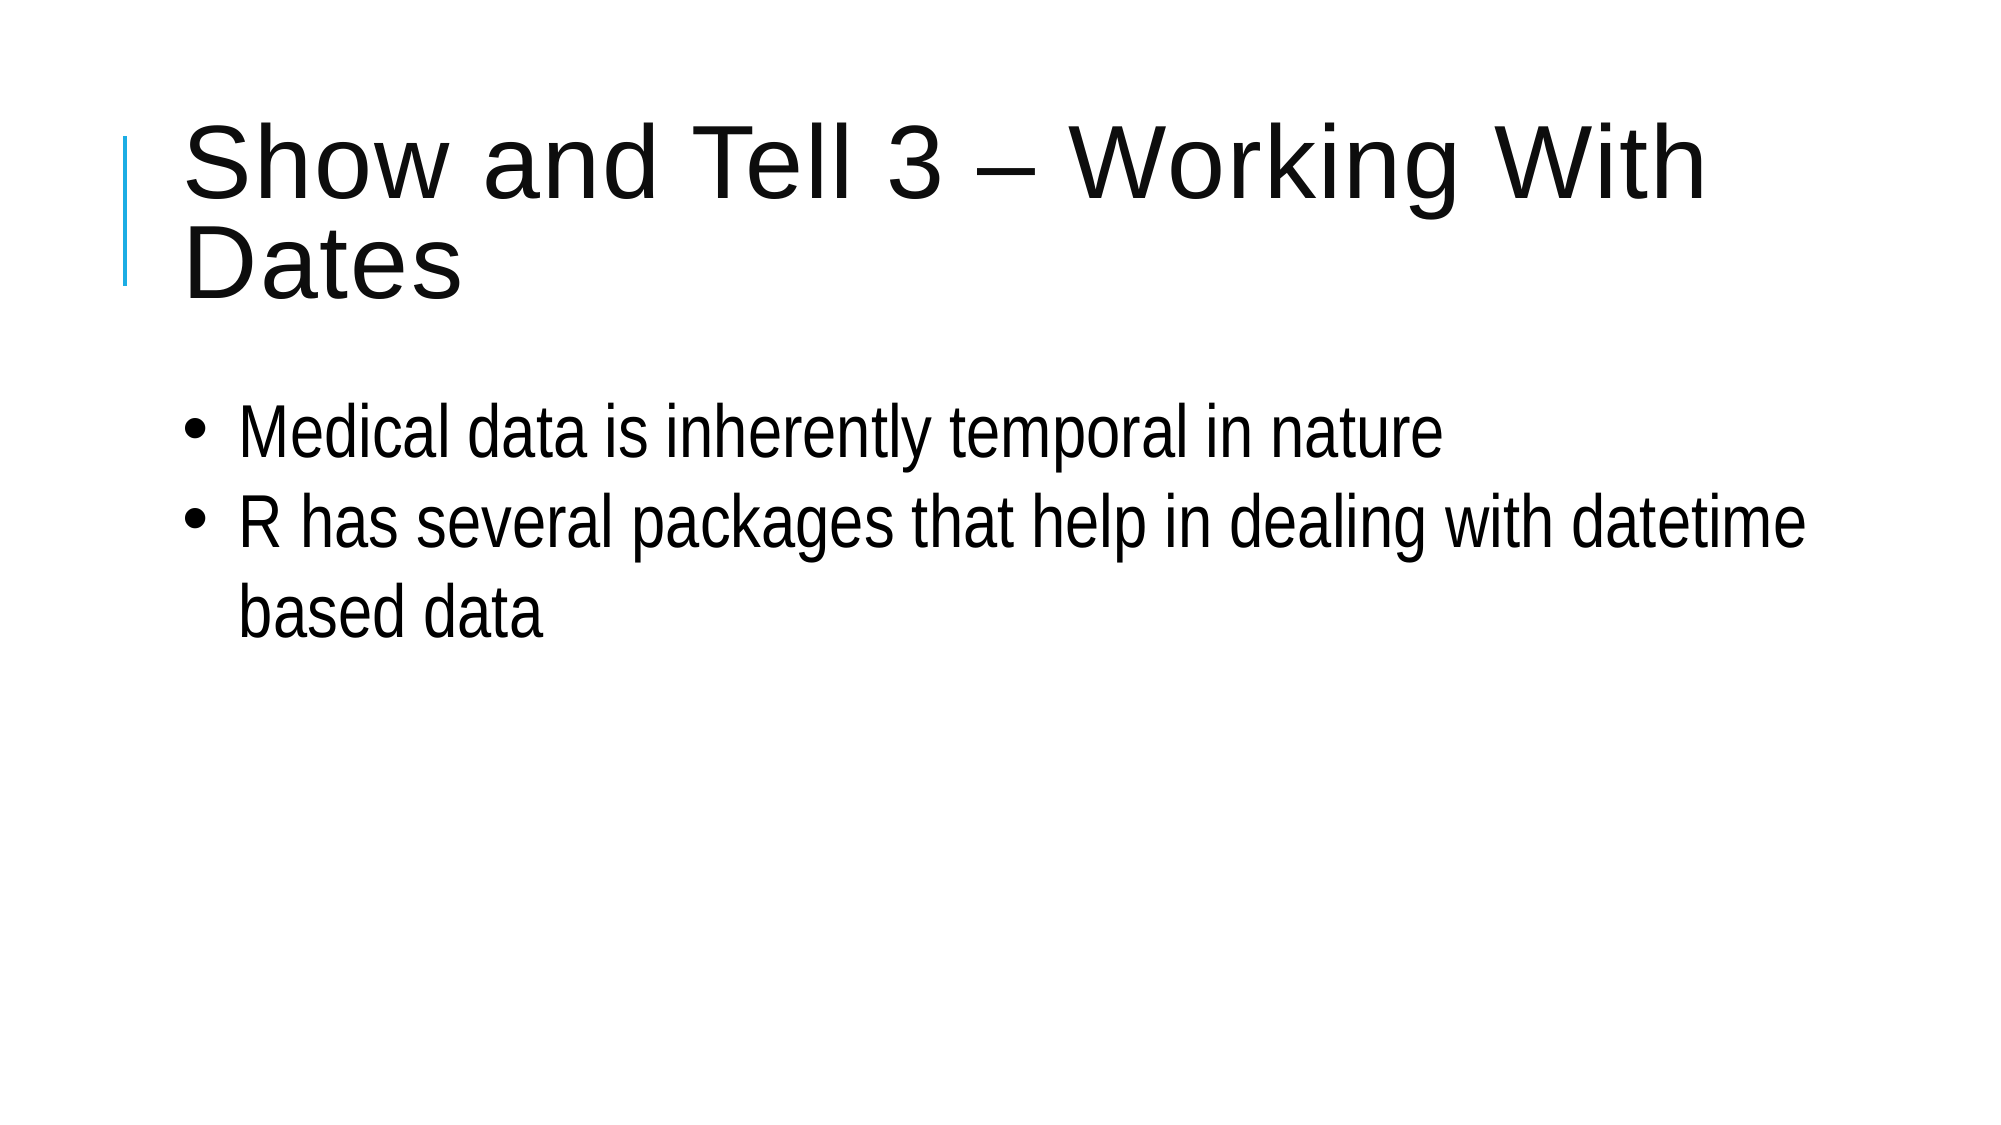

# Show and Tell 3 – Working With Dates

Medical data is inherently temporal in nature
R has several packages that help in dealing with datetime based data